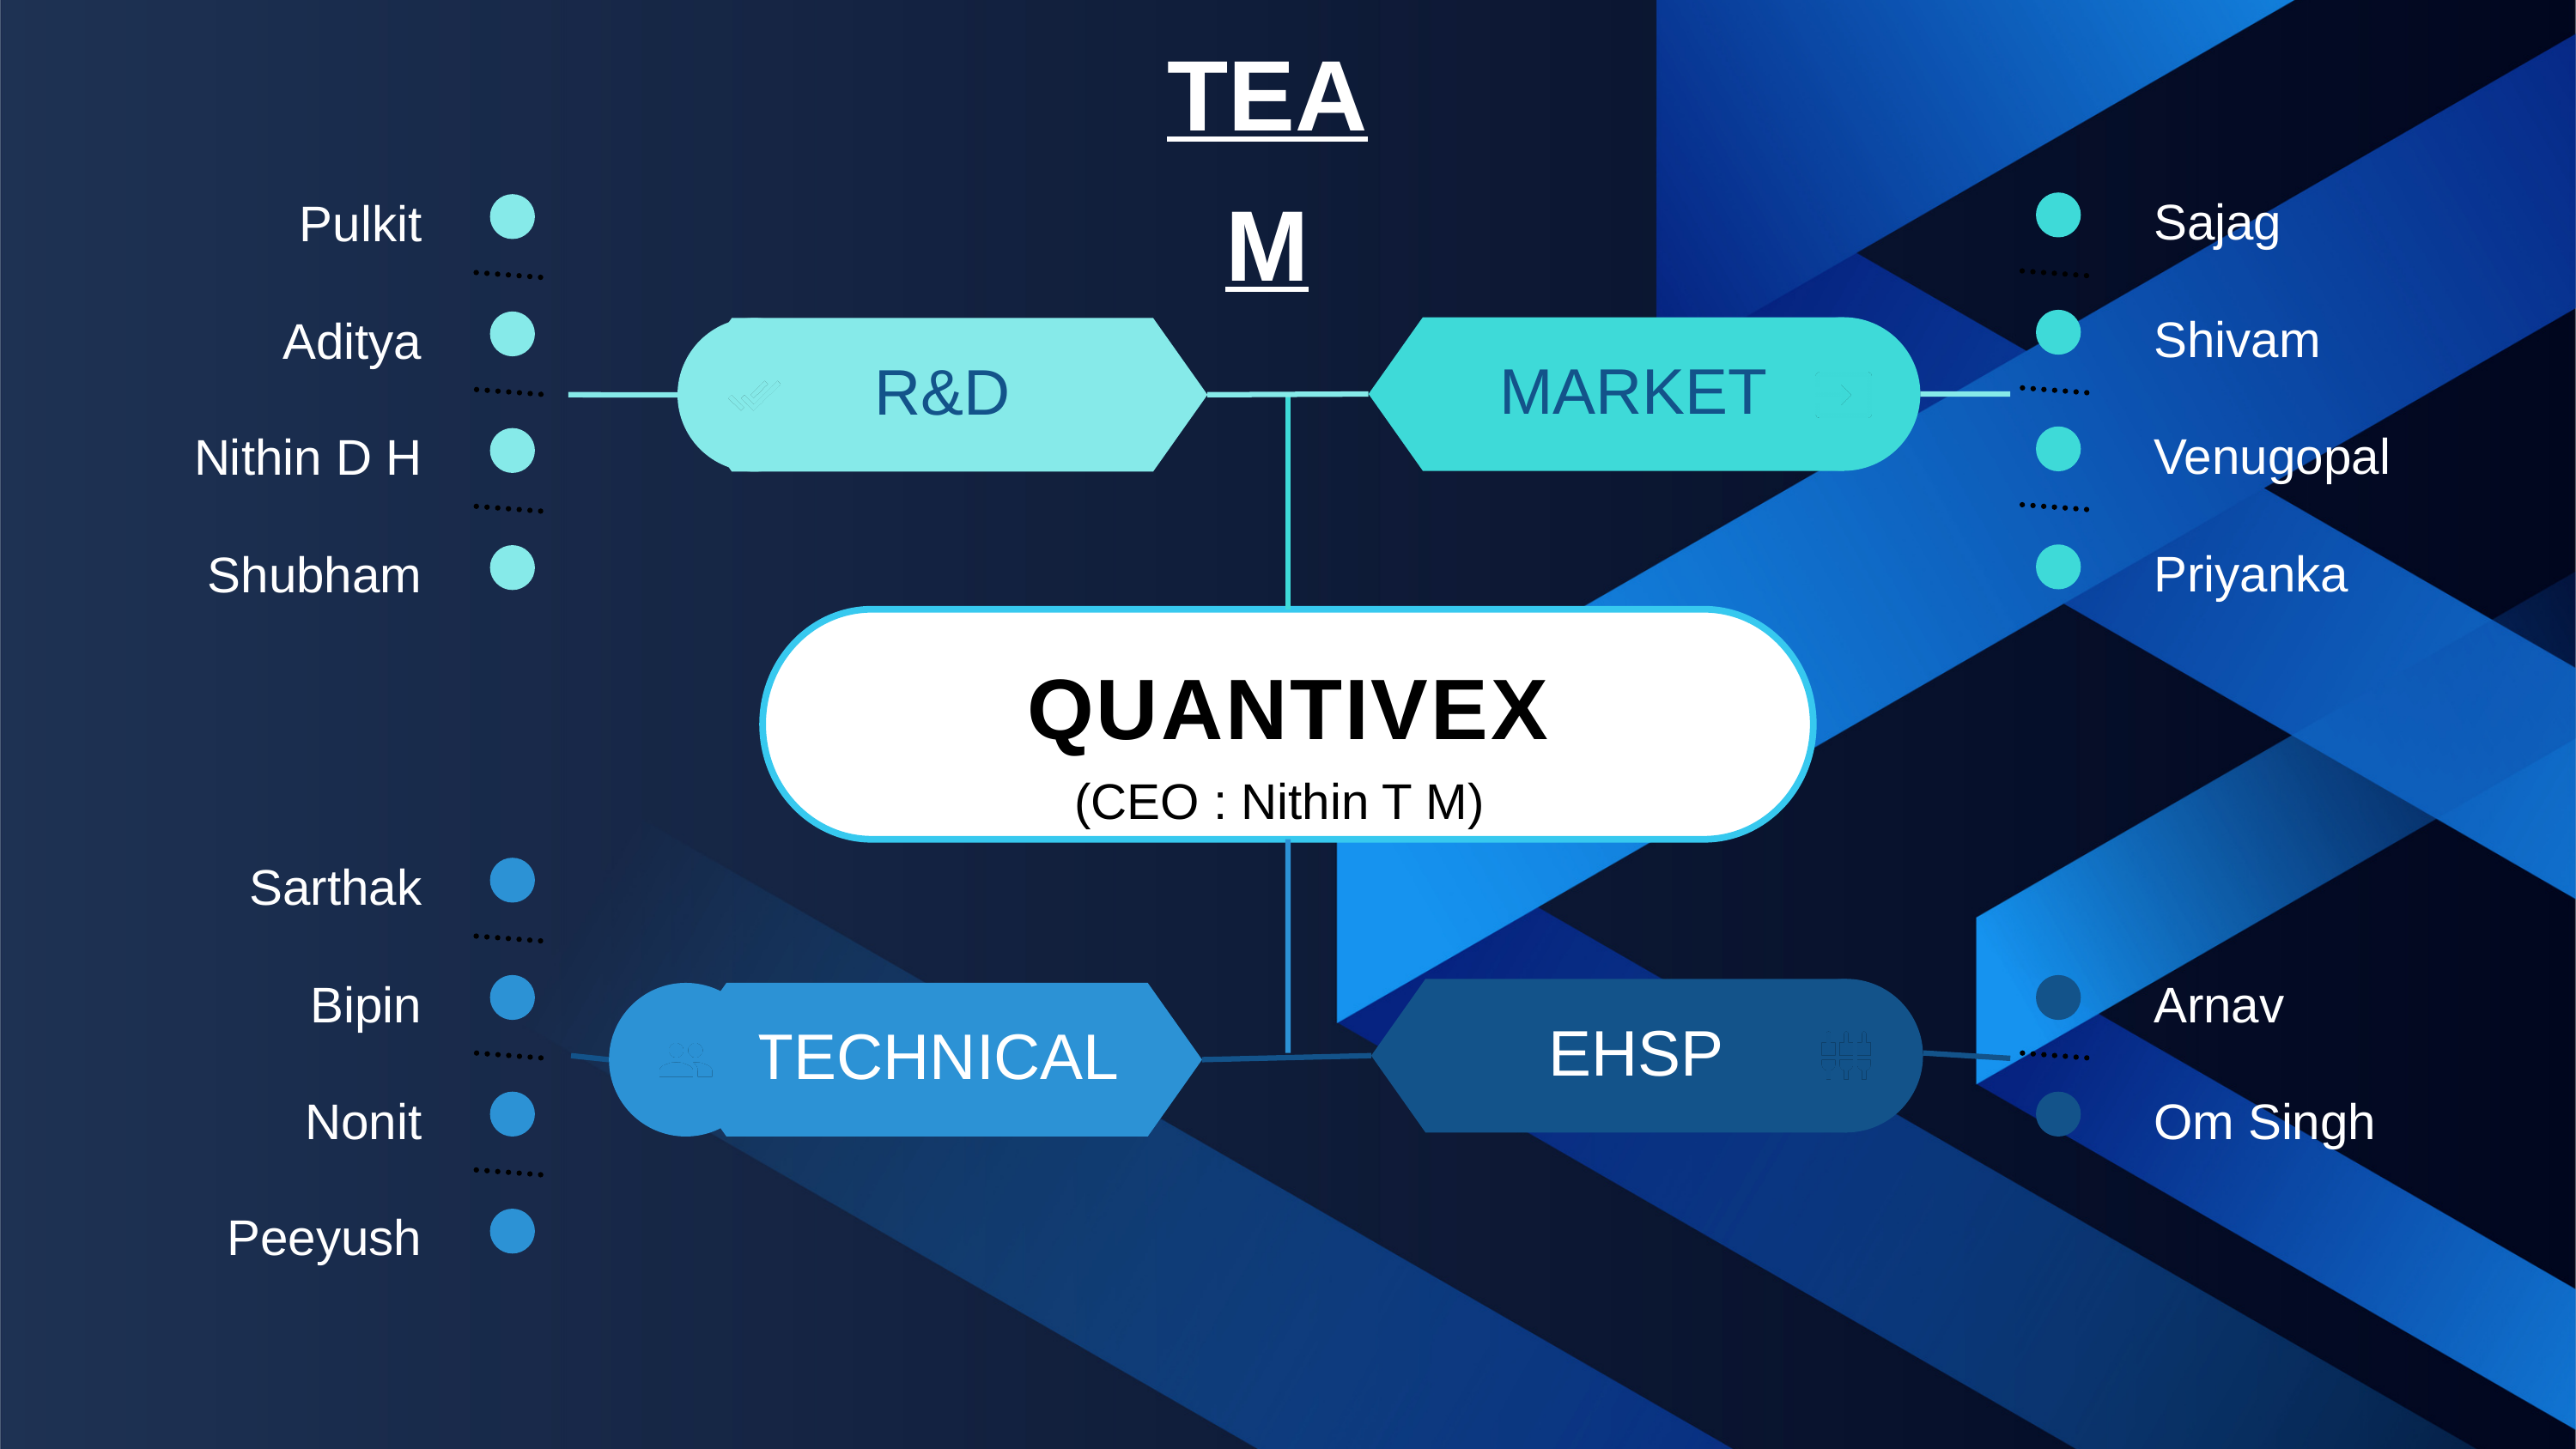

TEAM
Sajag
Pulkit

Shivam
Aditya

MARKET

R&D

Venugopal
Nithin D H

Priyanka
Shubham

QUANTIVEX

(CEO : Nithin T M)

Sarthak

Bipin
Arnav

EHSP

TECHNICAL

Nonit
Om Singh

Peeyush